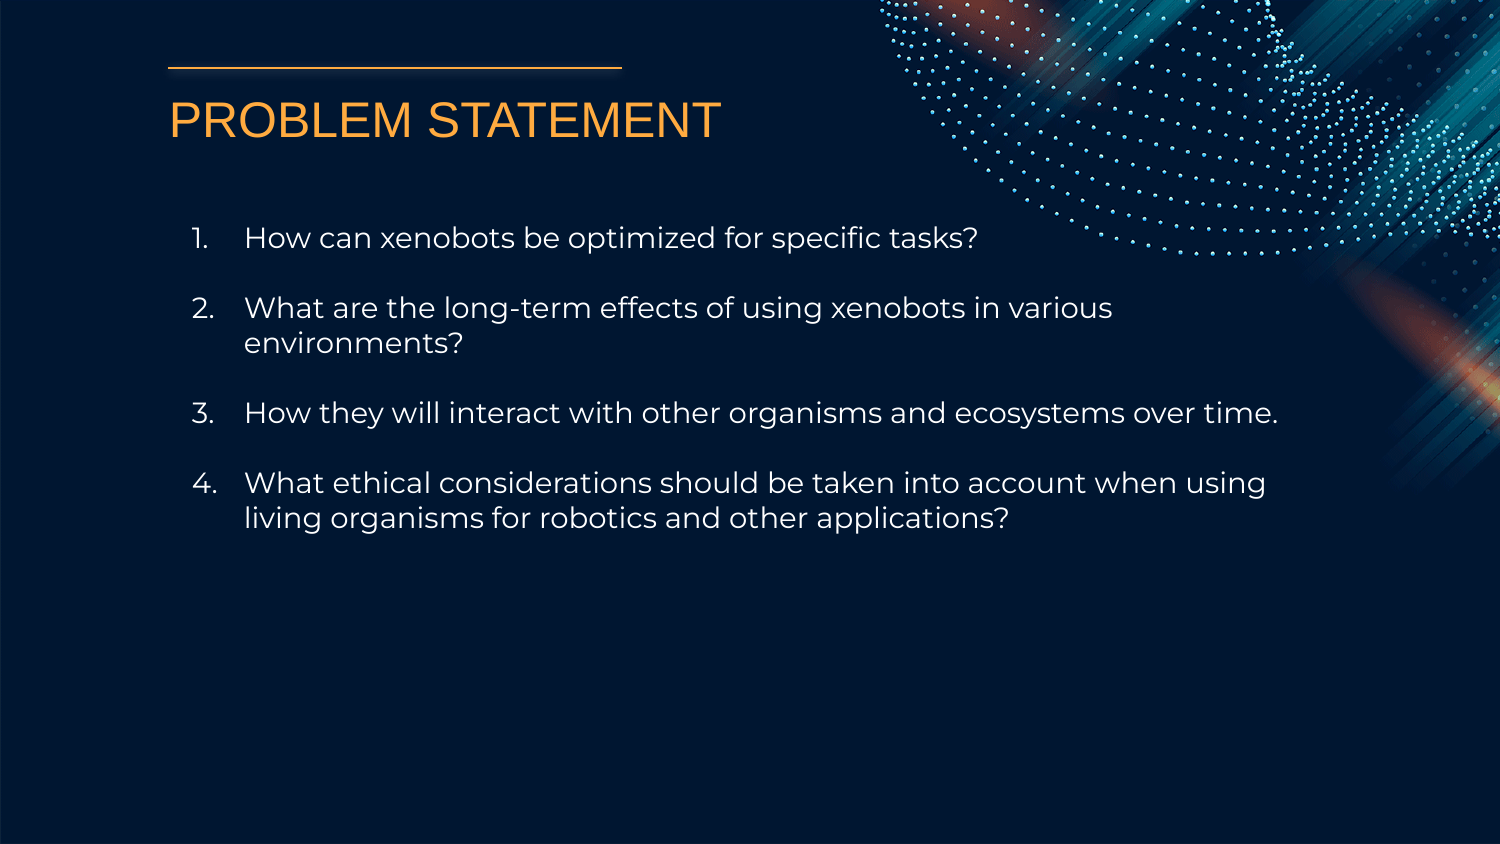

# PROBLEM STATEMENT
How can xenobots be optimized for specific tasks?

What are the long-term effects of using xenobots in various environments?

How they will interact with other organisms and ecosystems over time.

What ethical considerations should be taken into account when using living organisms for robotics and other applications?